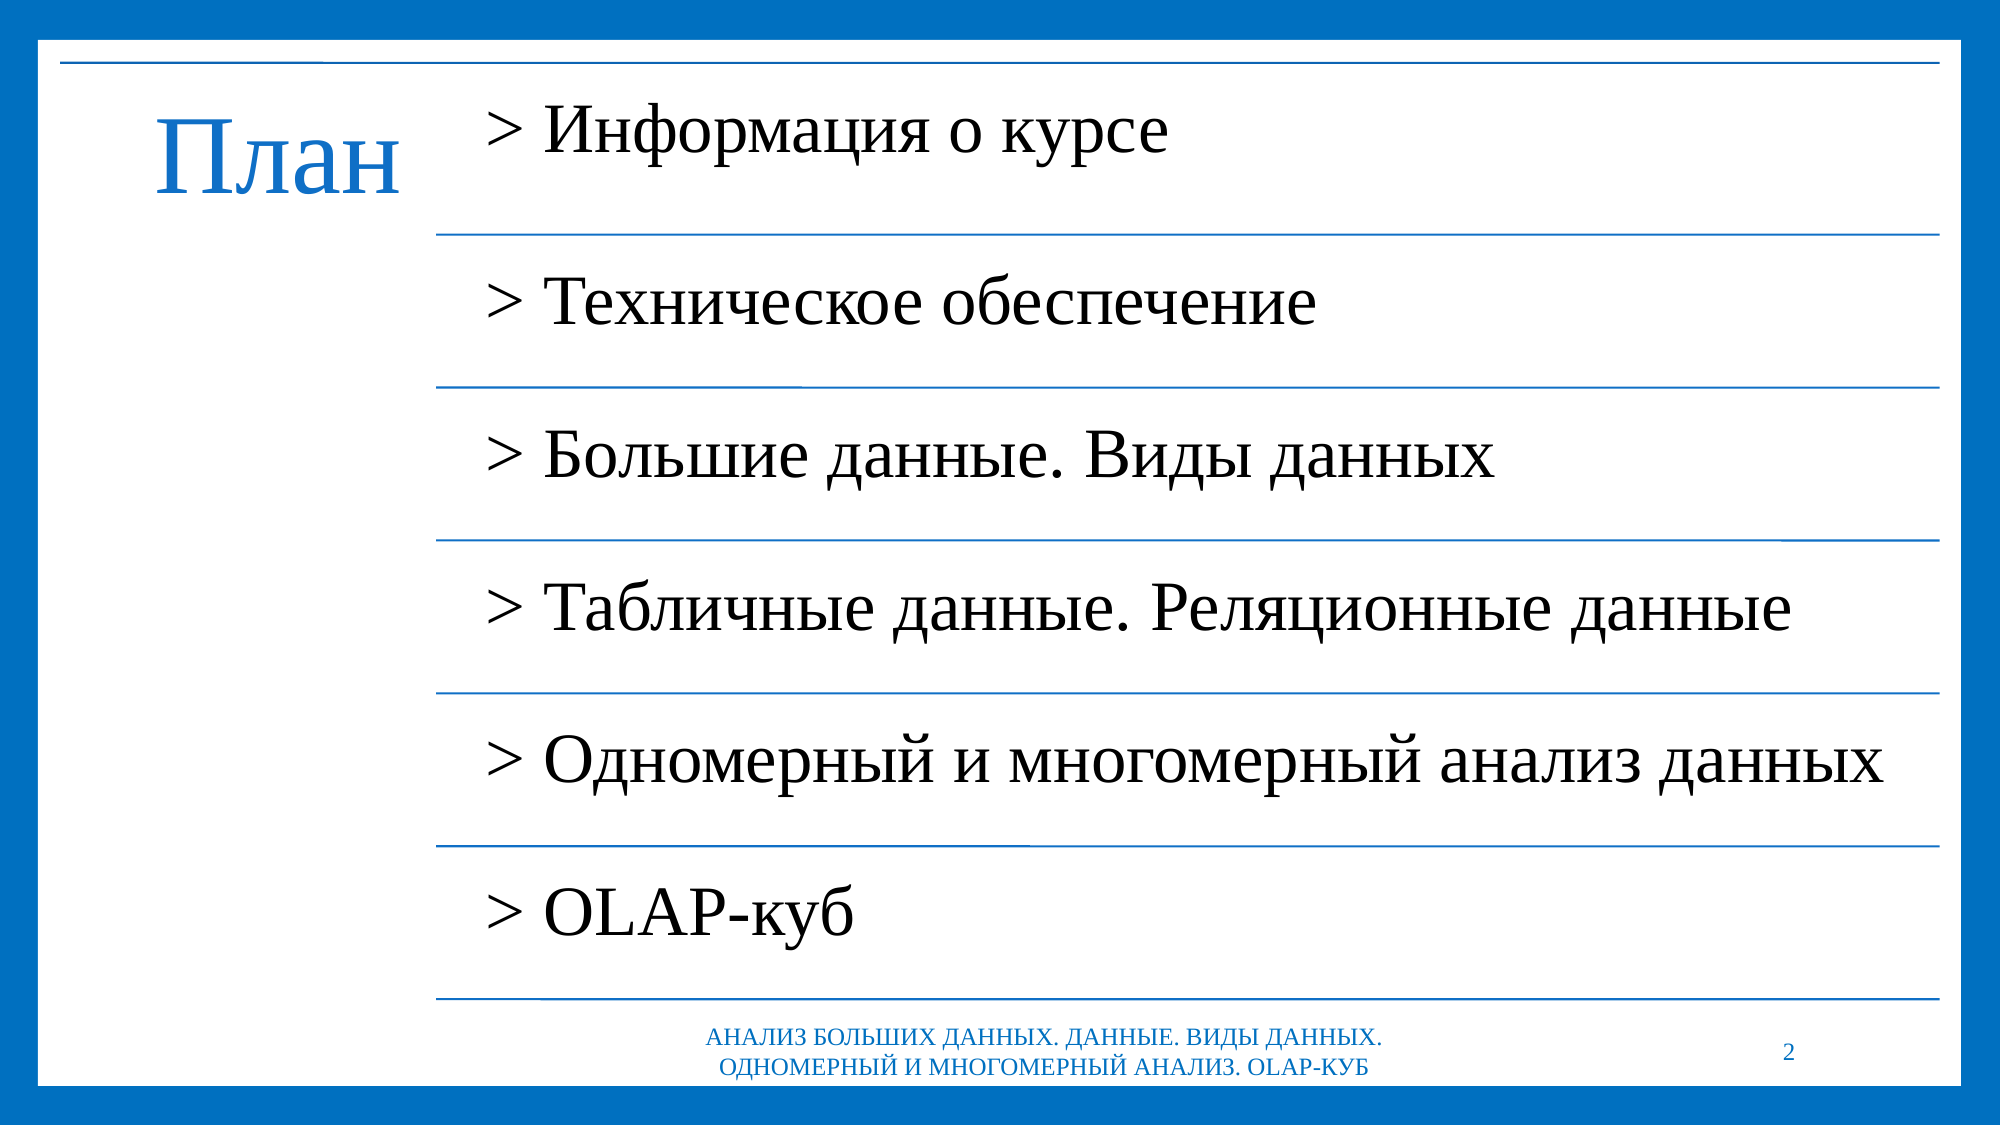

План
> Информация о курсе
> Техническое обеспечение
> Большие данные. Виды данных
> Табличные данные. Реляционные данные
> Одномерный и многомерный анализ данных
> OLAP-куб
АНАЛИЗ БОЛЬШИХ ДАННЫХ. ДАННЫЕ. ВИДЫ ДАННЫХ. ОДНОМЕРНЫЙ И МНОГОМЕРНЫЙ АНАЛИЗ. OLAP-КУБ
2